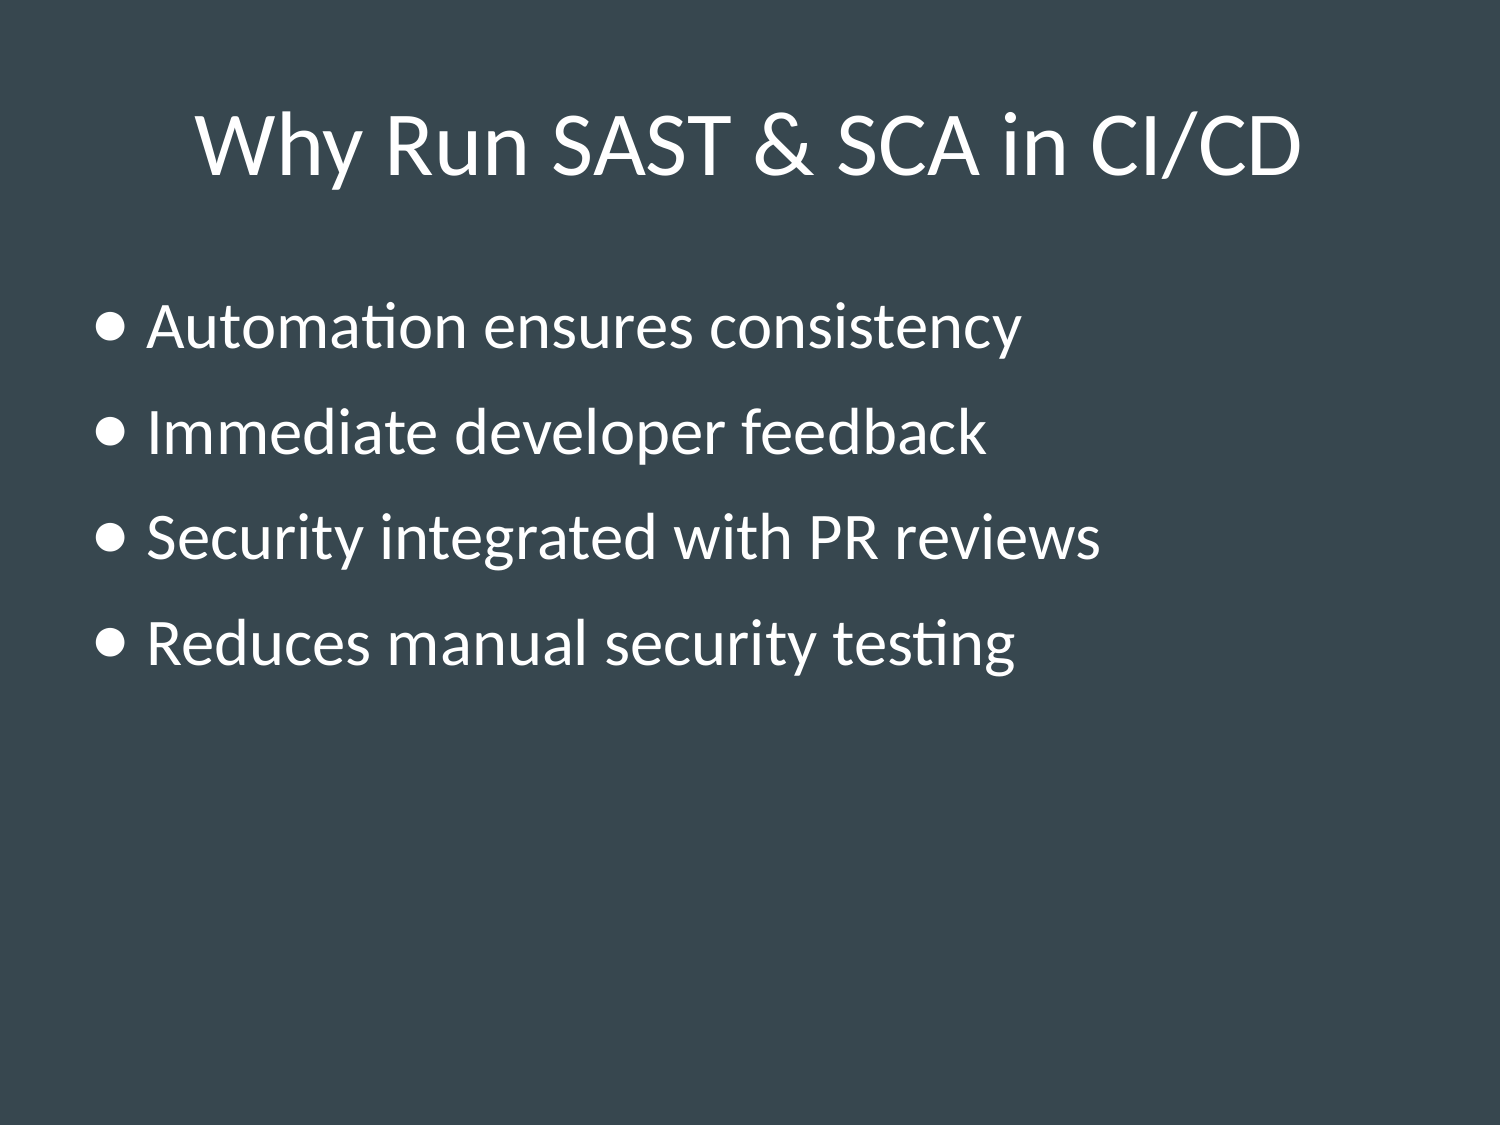

# Why Run SAST & SCA in CI/CD
Automation ensures consistency
Immediate developer feedback
Security integrated with PR reviews
Reduces manual security testing